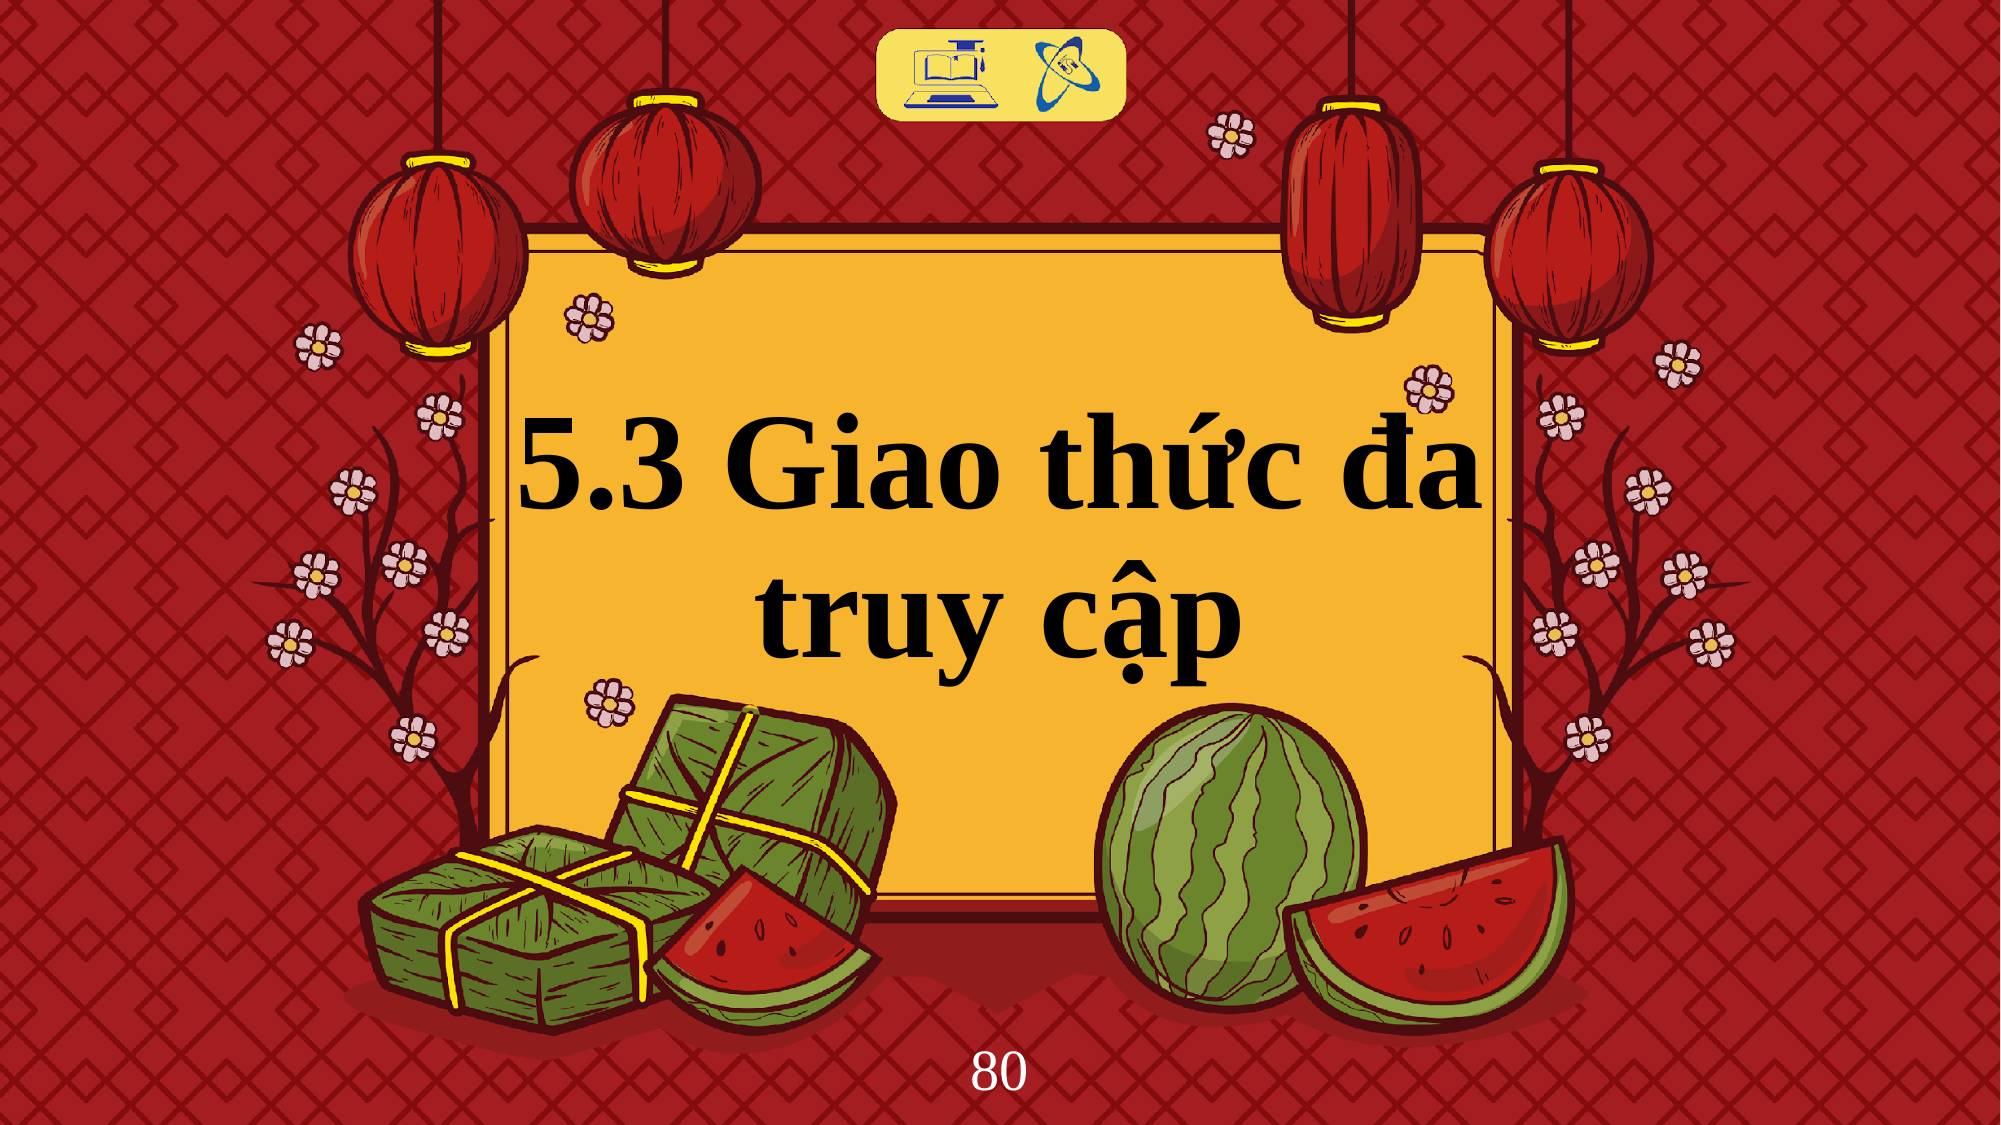

# 5.3 Giao thức đa truy cập
80